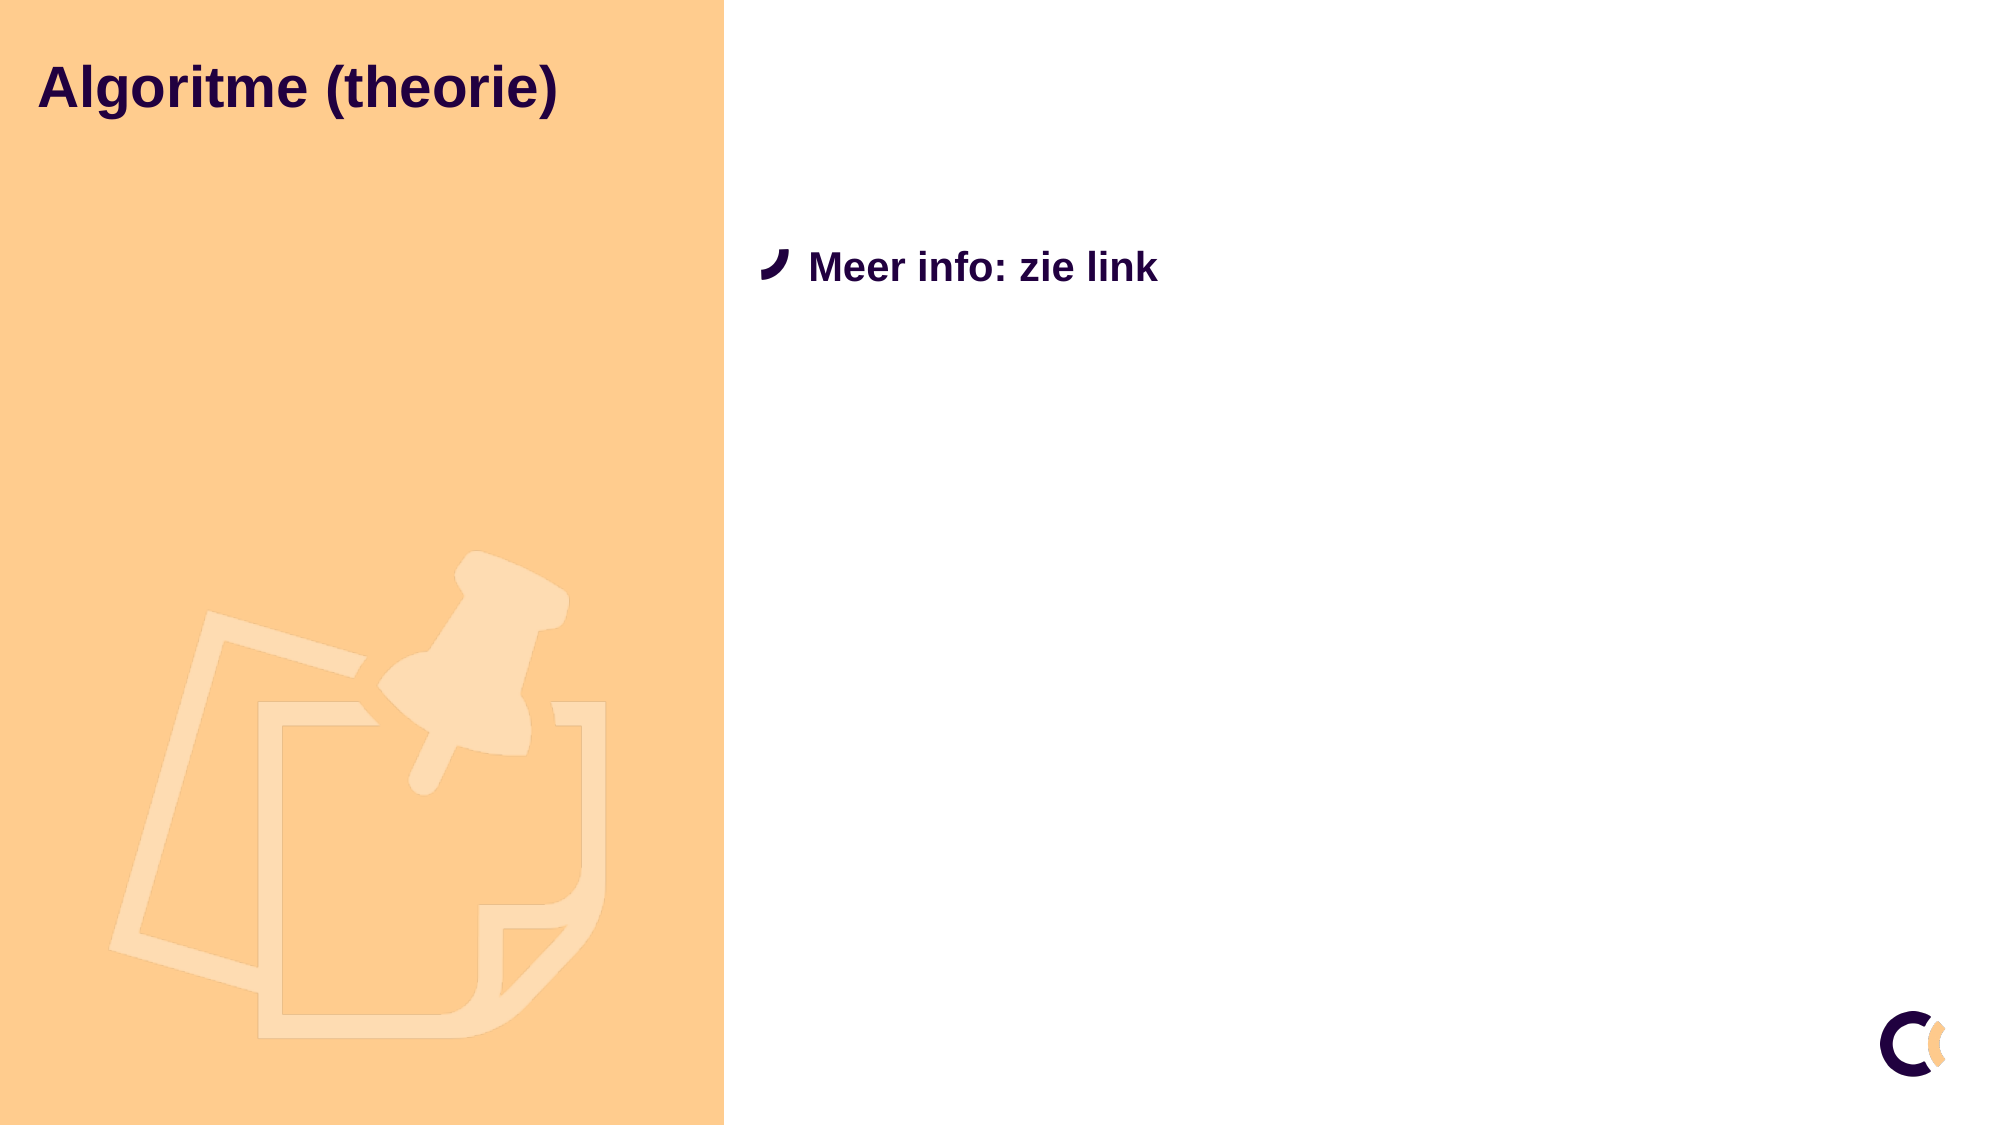

# Algoritme (theorie)

Meer info: zie link